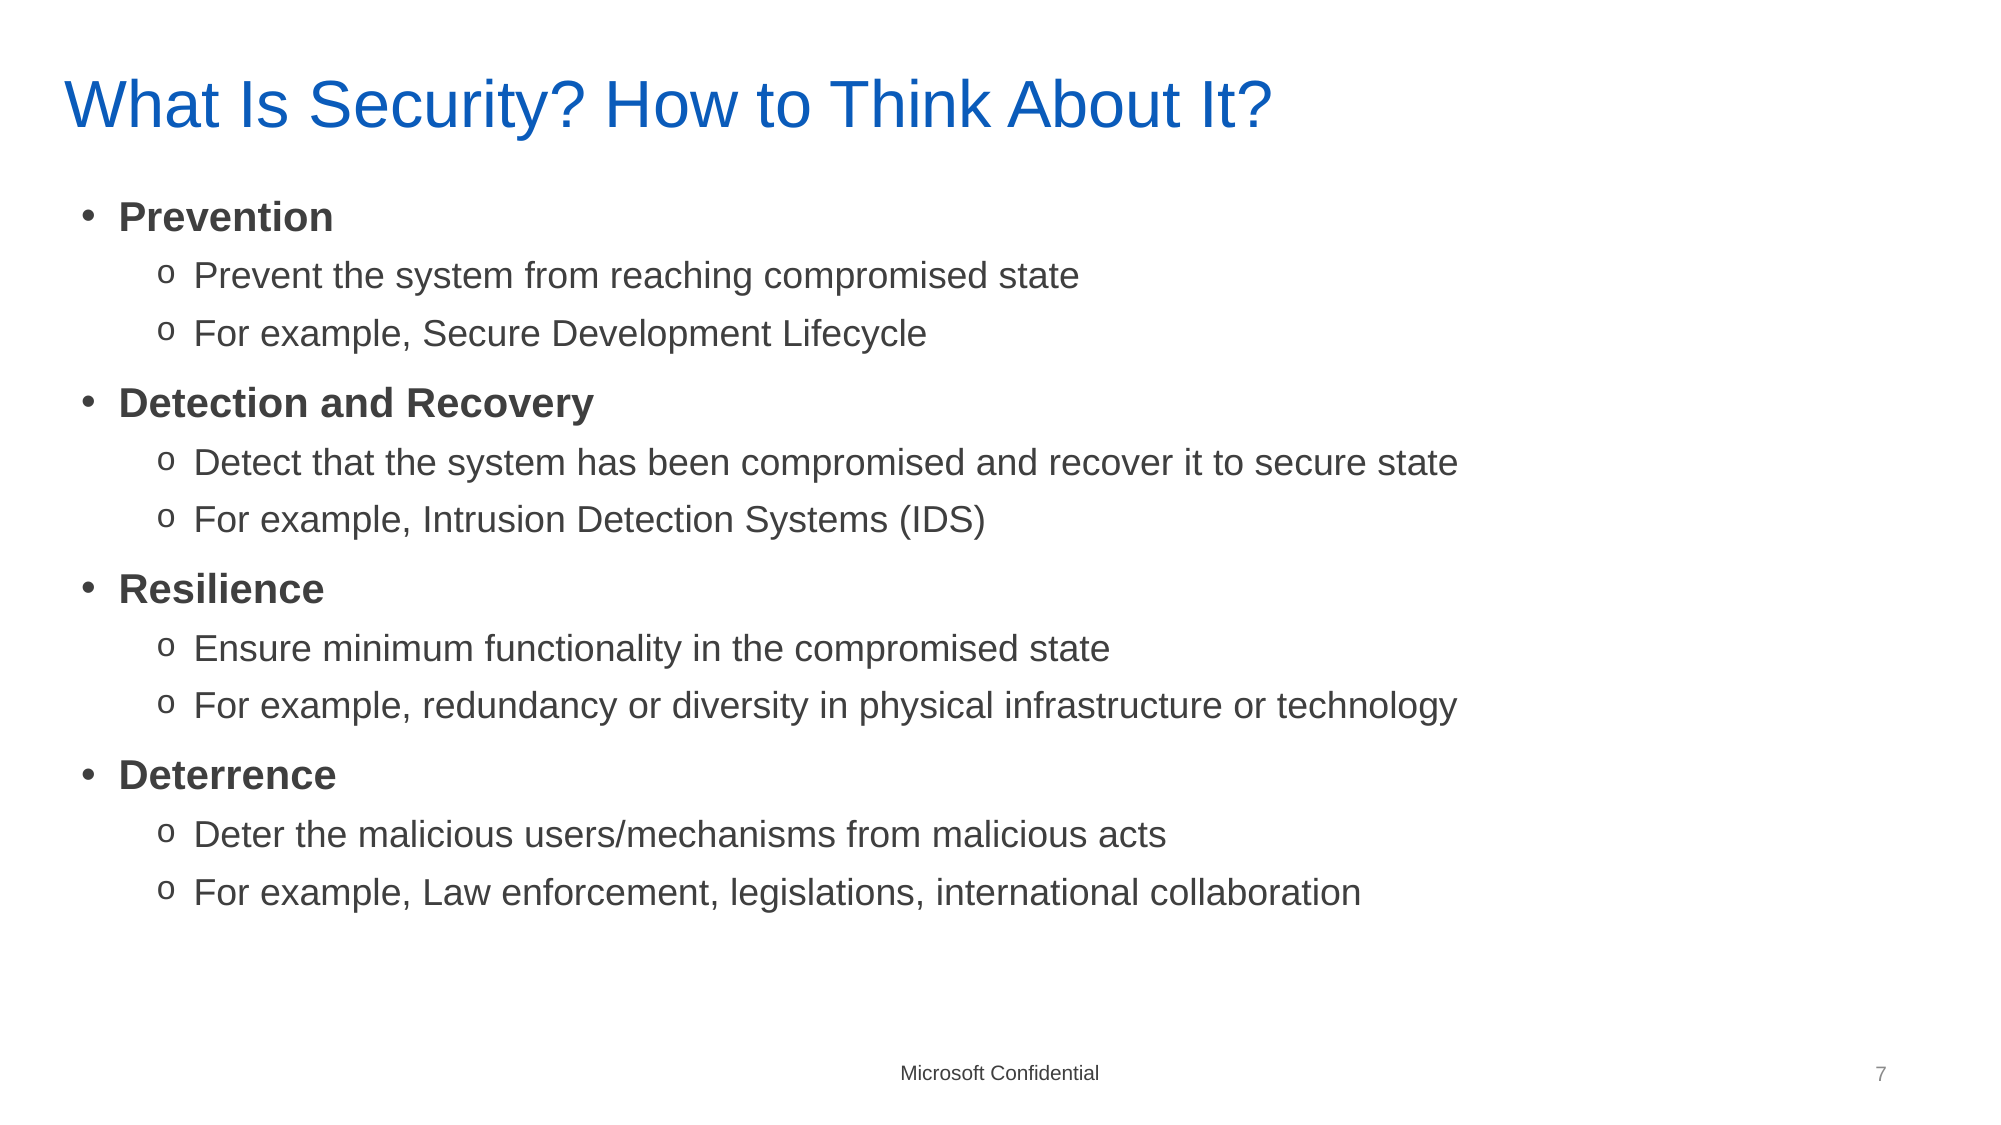

# What Is Security? How to Think About It?
Prevention
Prevent the system from reaching compromised state
For example, Secure Development Lifecycle
Detection and Recovery
Detect that the system has been compromised and recover it to secure state
For example, Intrusion Detection Systems (IDS)
Resilience
Ensure minimum functionality in the compromised state
For example, redundancy or diversity in physical infrastructure or technology
Deterrence
Deter the malicious users/mechanisms from malicious acts
For example, Law enforcement, legislations, international collaboration

7